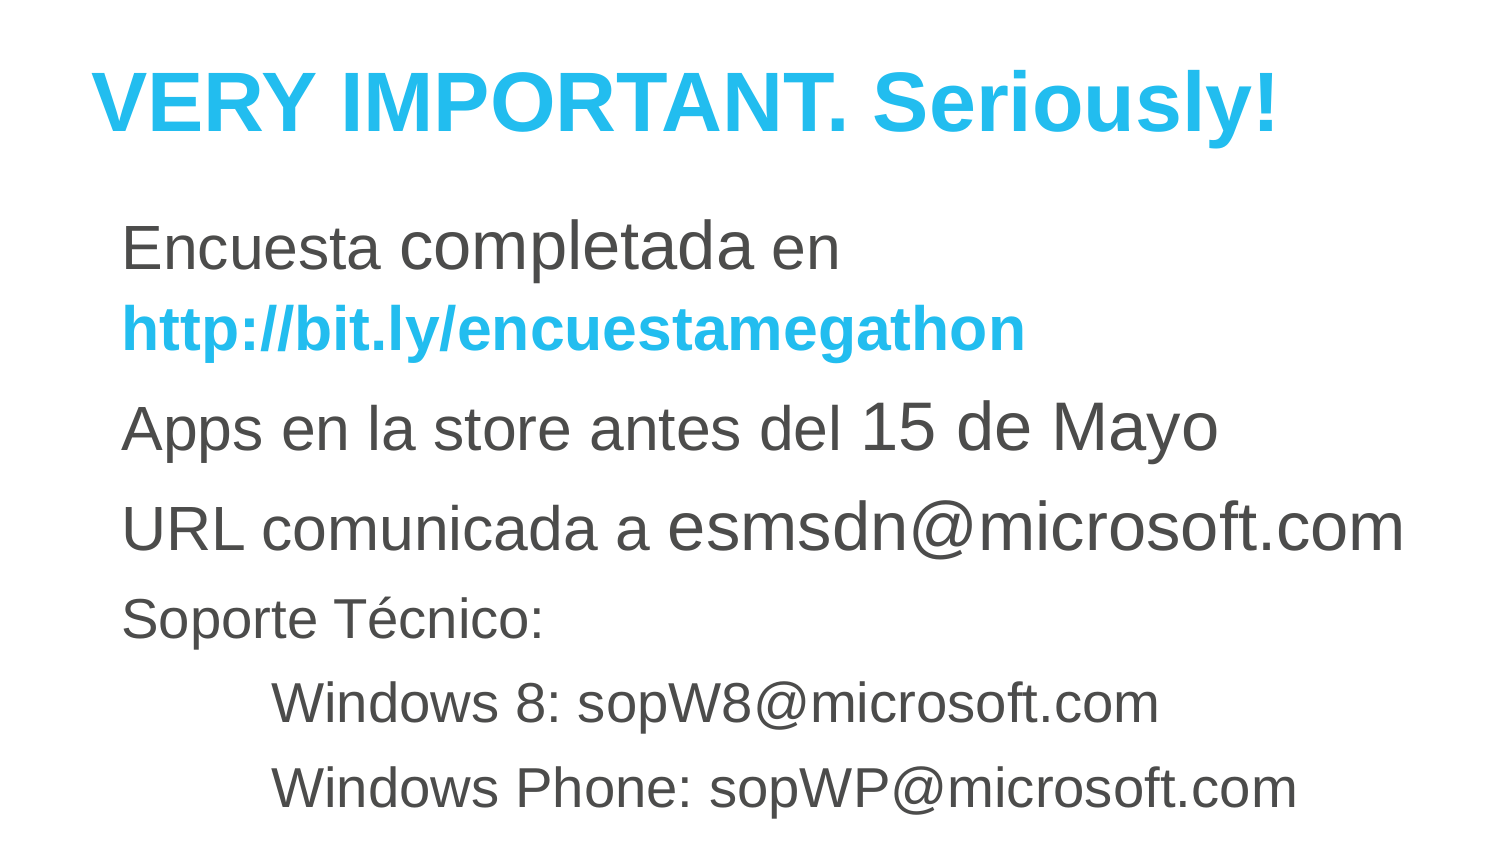

VERY IMPORTANT. Seriously!
Encuesta completada en http://bit.ly/encuestamegathon
Apps en la store antes del 15 de Mayo
URL comunicada a esmsdn@microsoft.com
Soporte Técnico:
	Windows 8: sopW8@microsoft.com
	Windows Phone: sopWP@microsoft.com